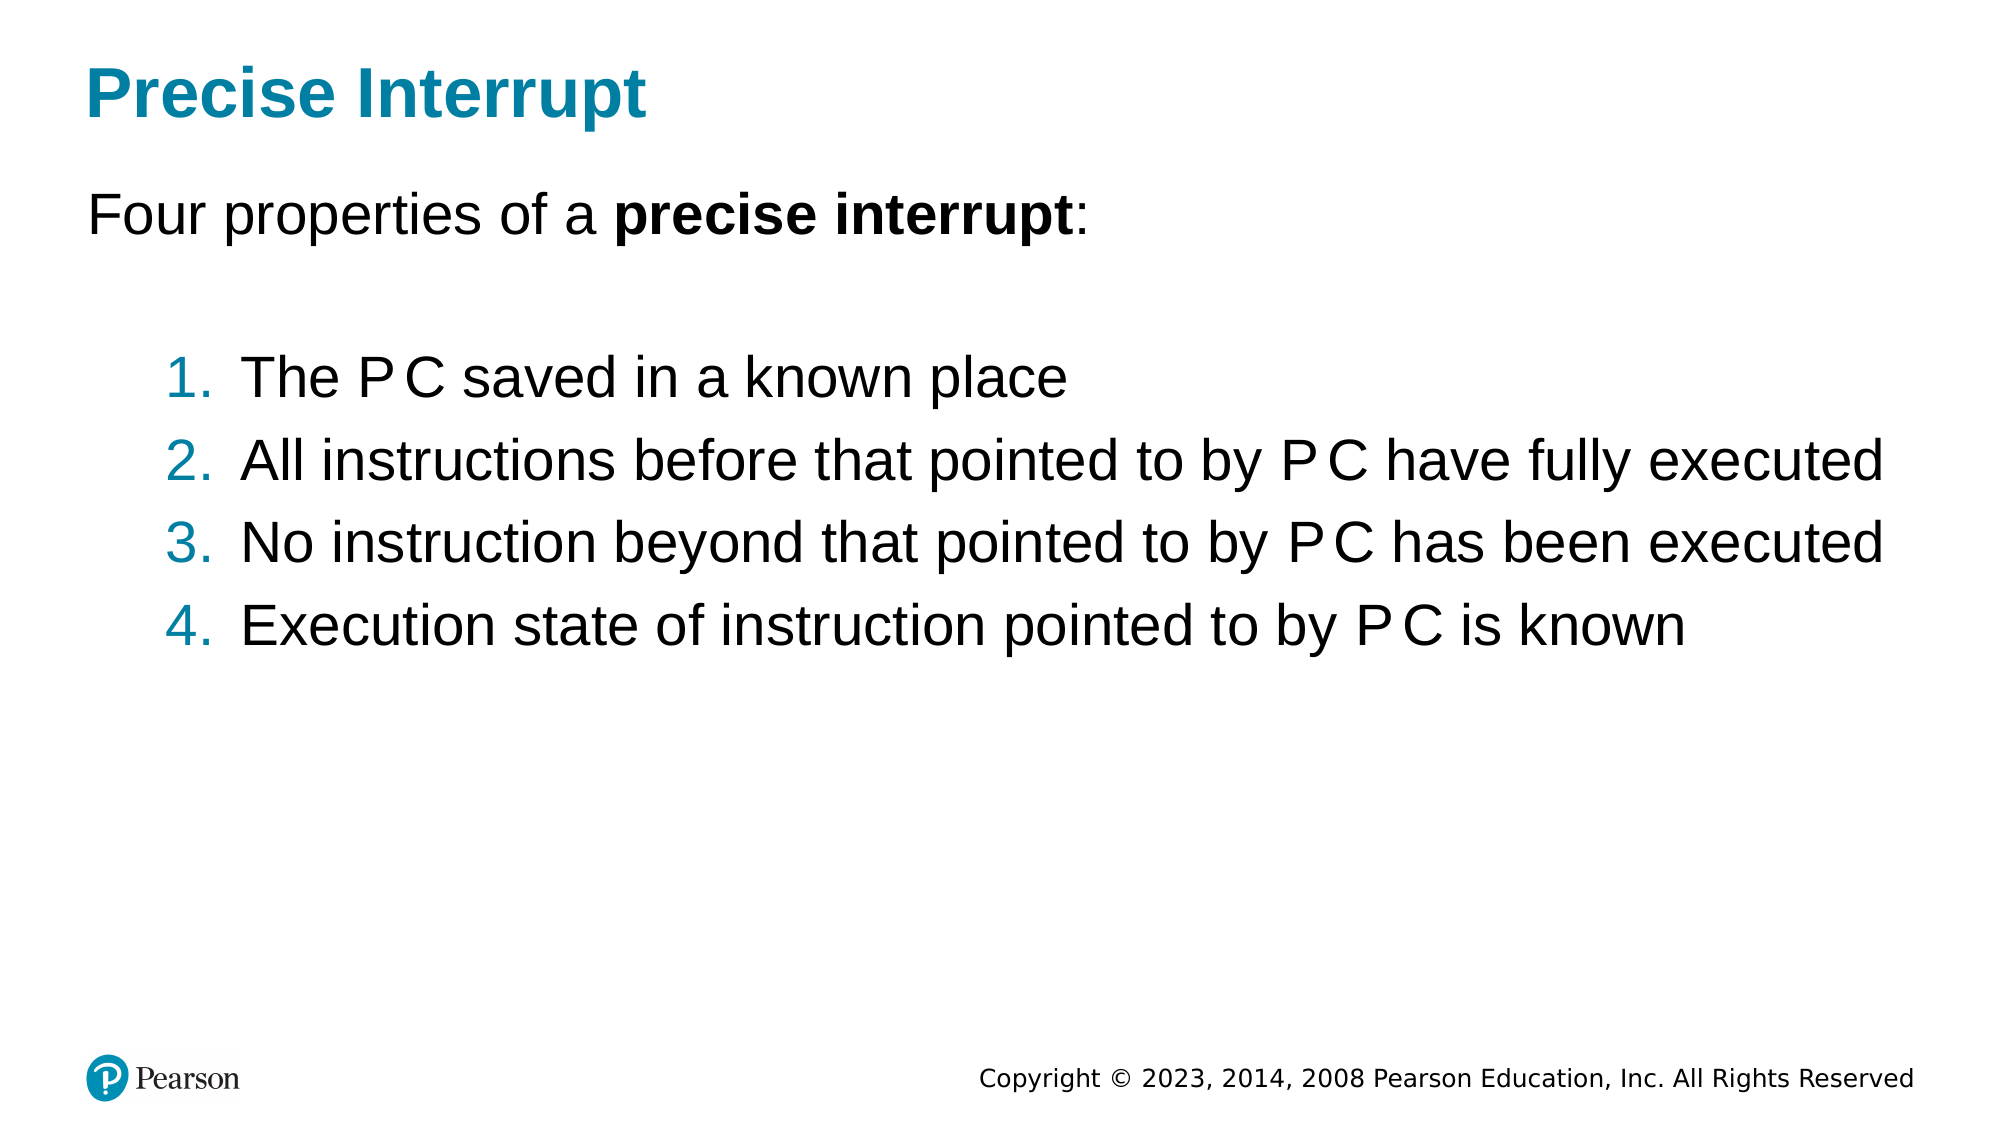

# Precise Interrupt
Four properties of a precise interrupt:
The P C saved in a known place
All instructions before that pointed to by P C have fully executed
No instruction beyond that pointed to by P C has been executed
Execution state of instruction pointed to by P C is known